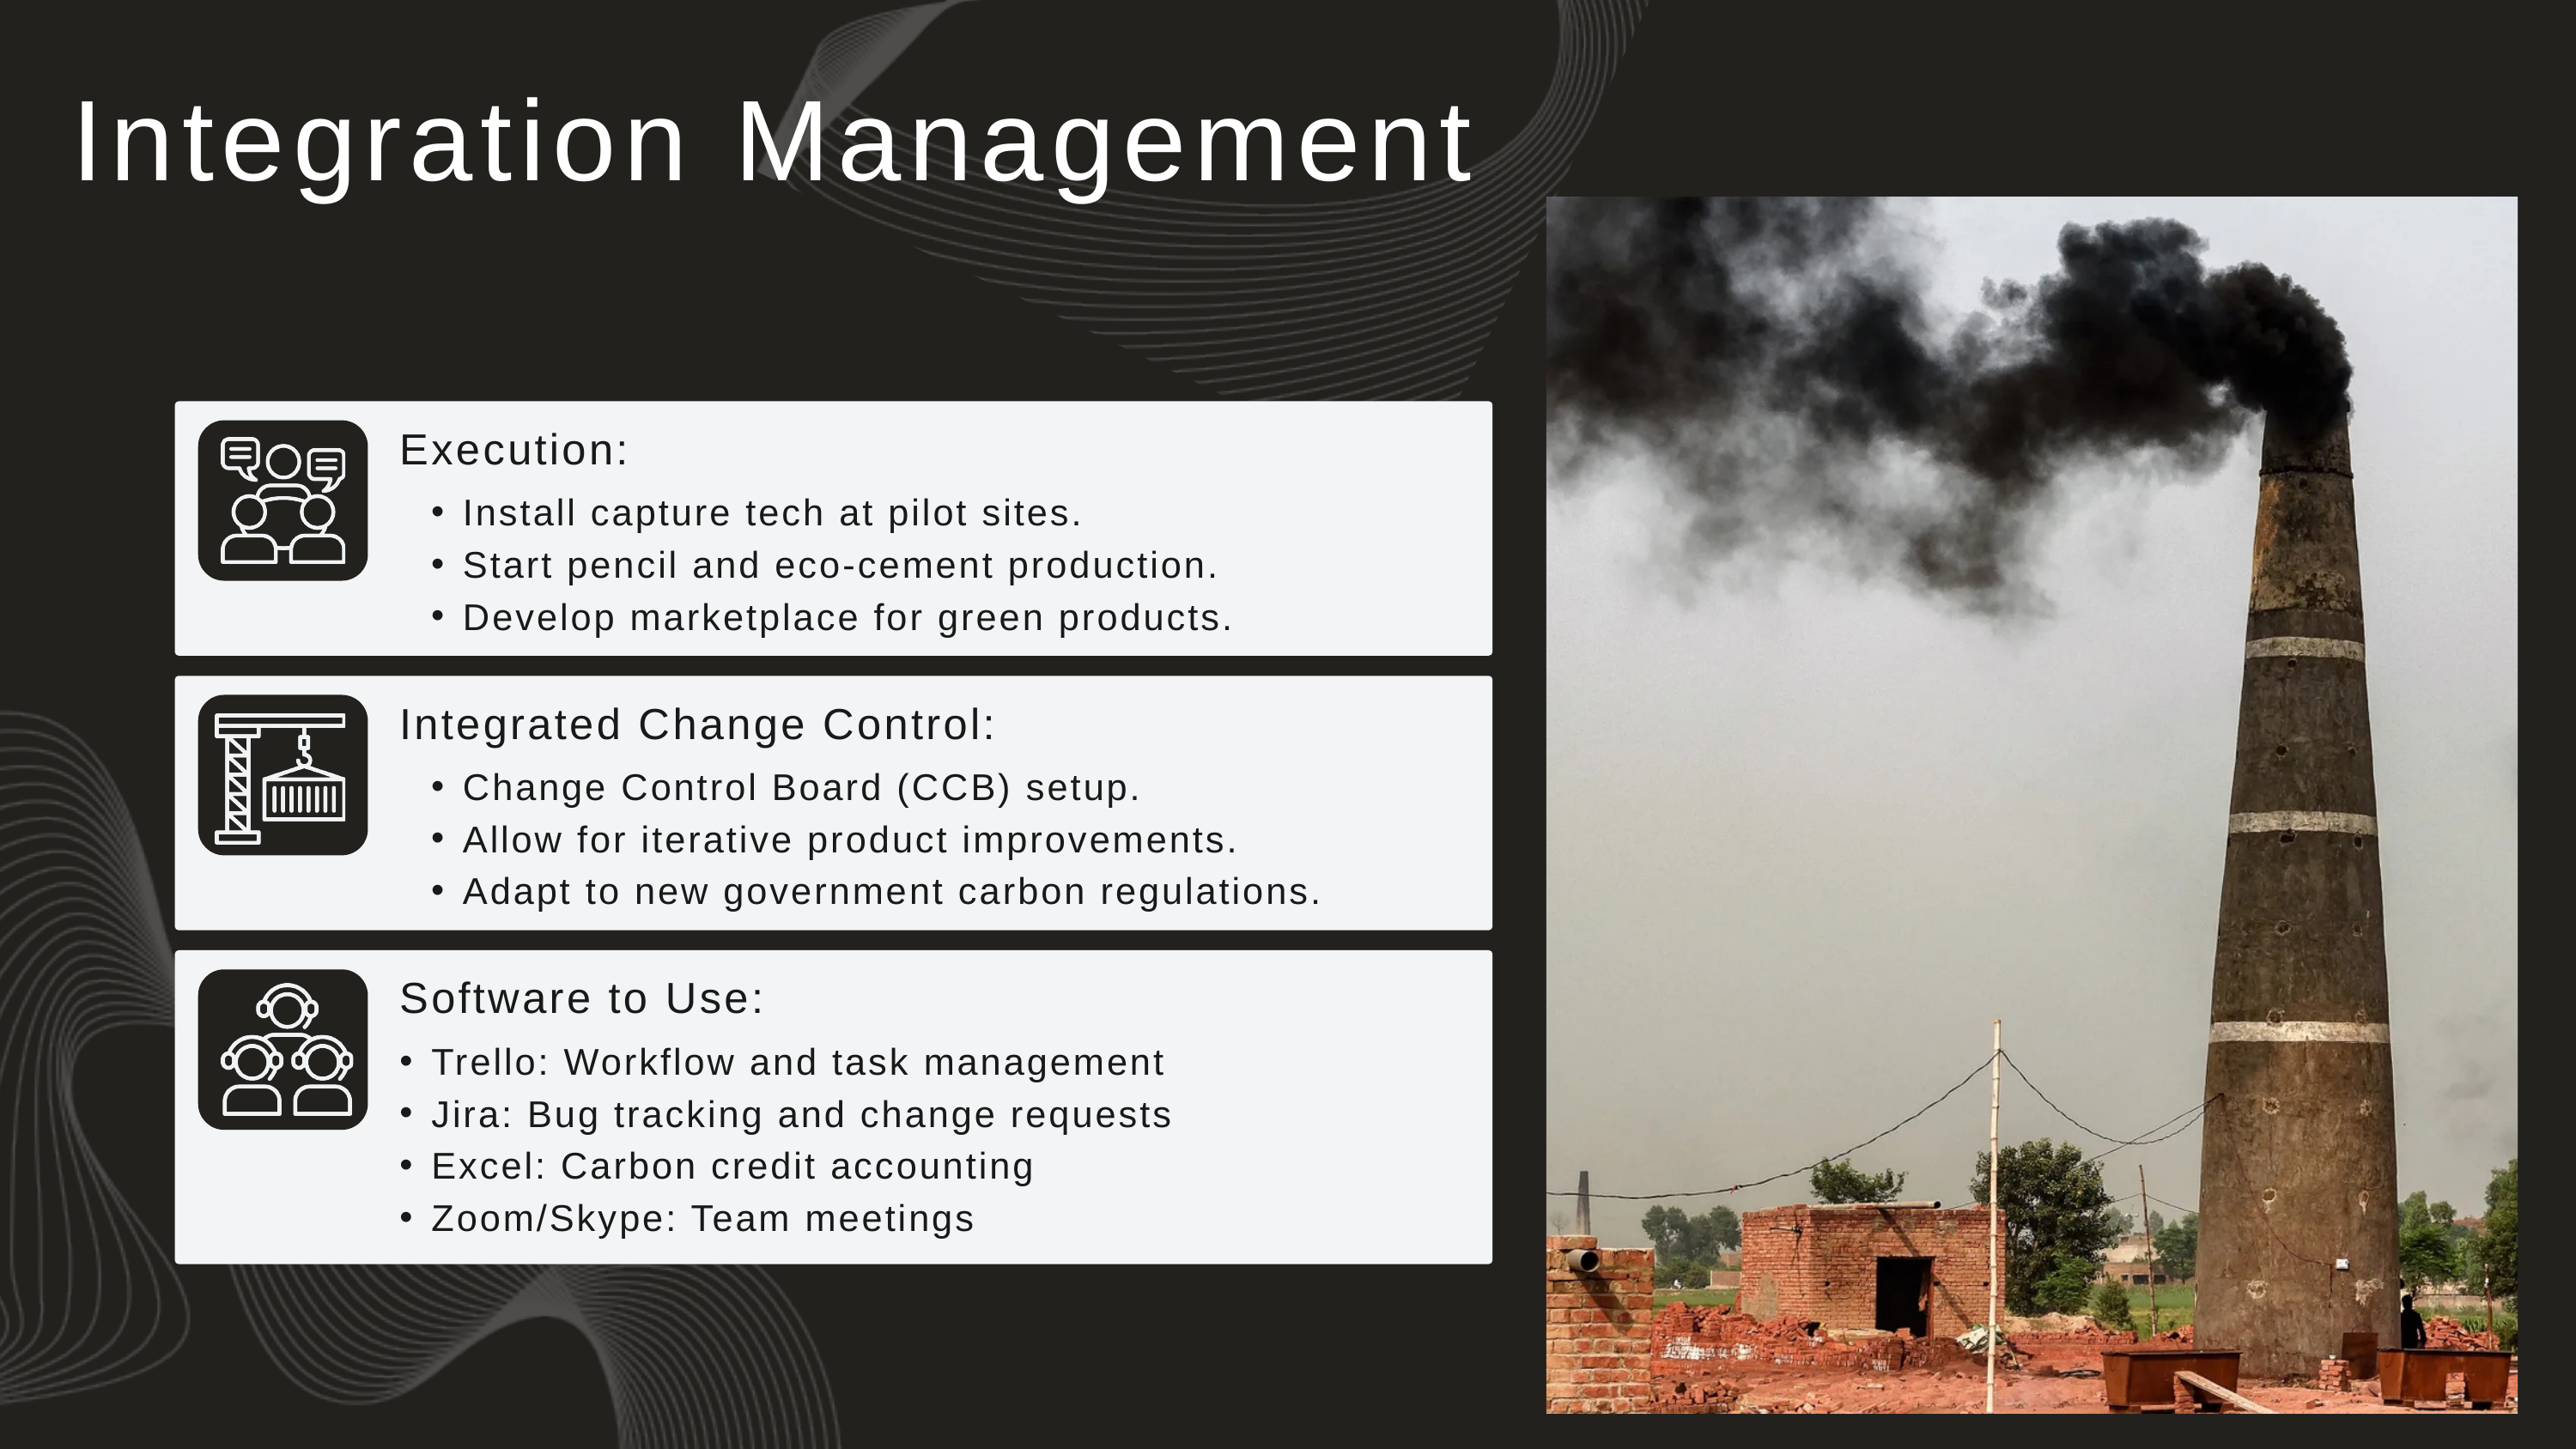

Integration Management

Execution:

Install capture tech at pilot sites.
Start pencil and eco-cement production.
Develop marketplace for green products.

Integrated Change Control:

Change Control Board (CCB) setup.
Allow for iterative product improvements.
Adapt to new government carbon regulations.

Software to Use:

Trello: Workflow and task management
Jira: Bug tracking and change requests
Excel: Carbon credit accounting
Zoom/Skype: Team meetings